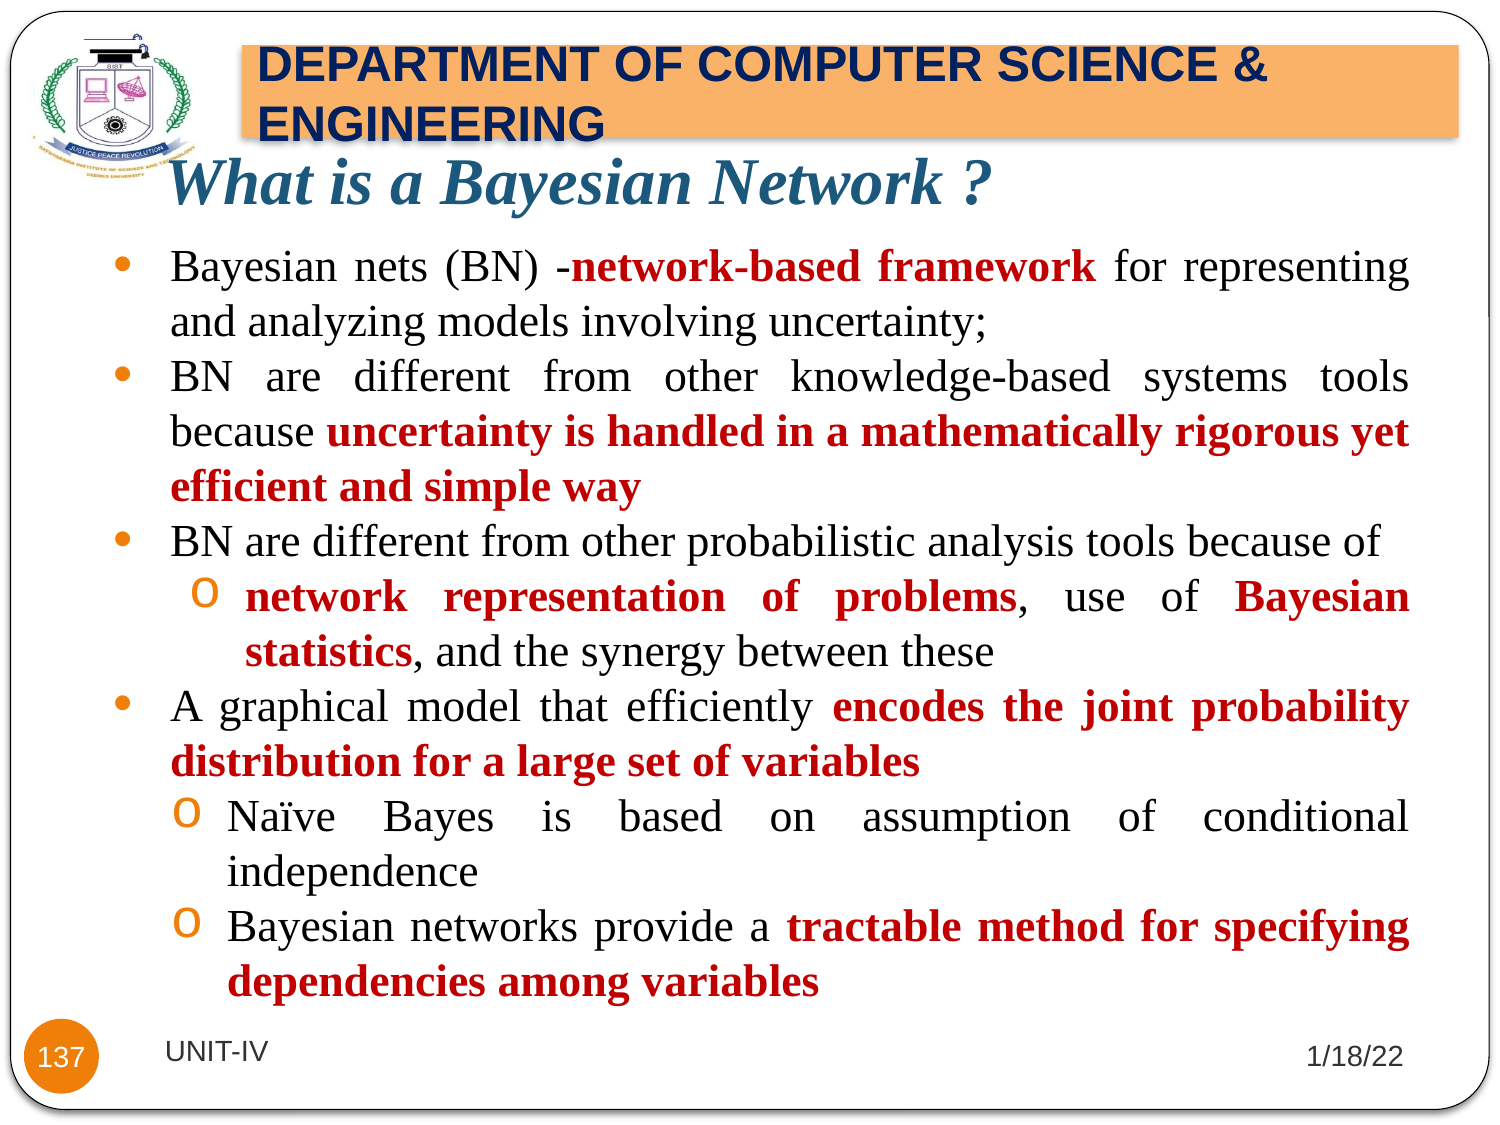

# What is a Bayesian Network ?
Bayesian nets (BN) -network-based framework for representing and analyzing models involving uncertainty;
BN are different from other knowledge-based systems tools because uncertainty is handled in a mathematically rigorous yet efficient and simple way
BN are different from other probabilistic analysis tools because of
network representation of problems, use of Bayesian statistics, and the synergy between these
A graphical model that efficiently encodes the joint probability distribution for a large set of variables
Naïve Bayes is based on assumption of conditional independence
Bayesian networks provide a tractable method for specifying dependencies among variables

UNIT-IV
1/18/22
137